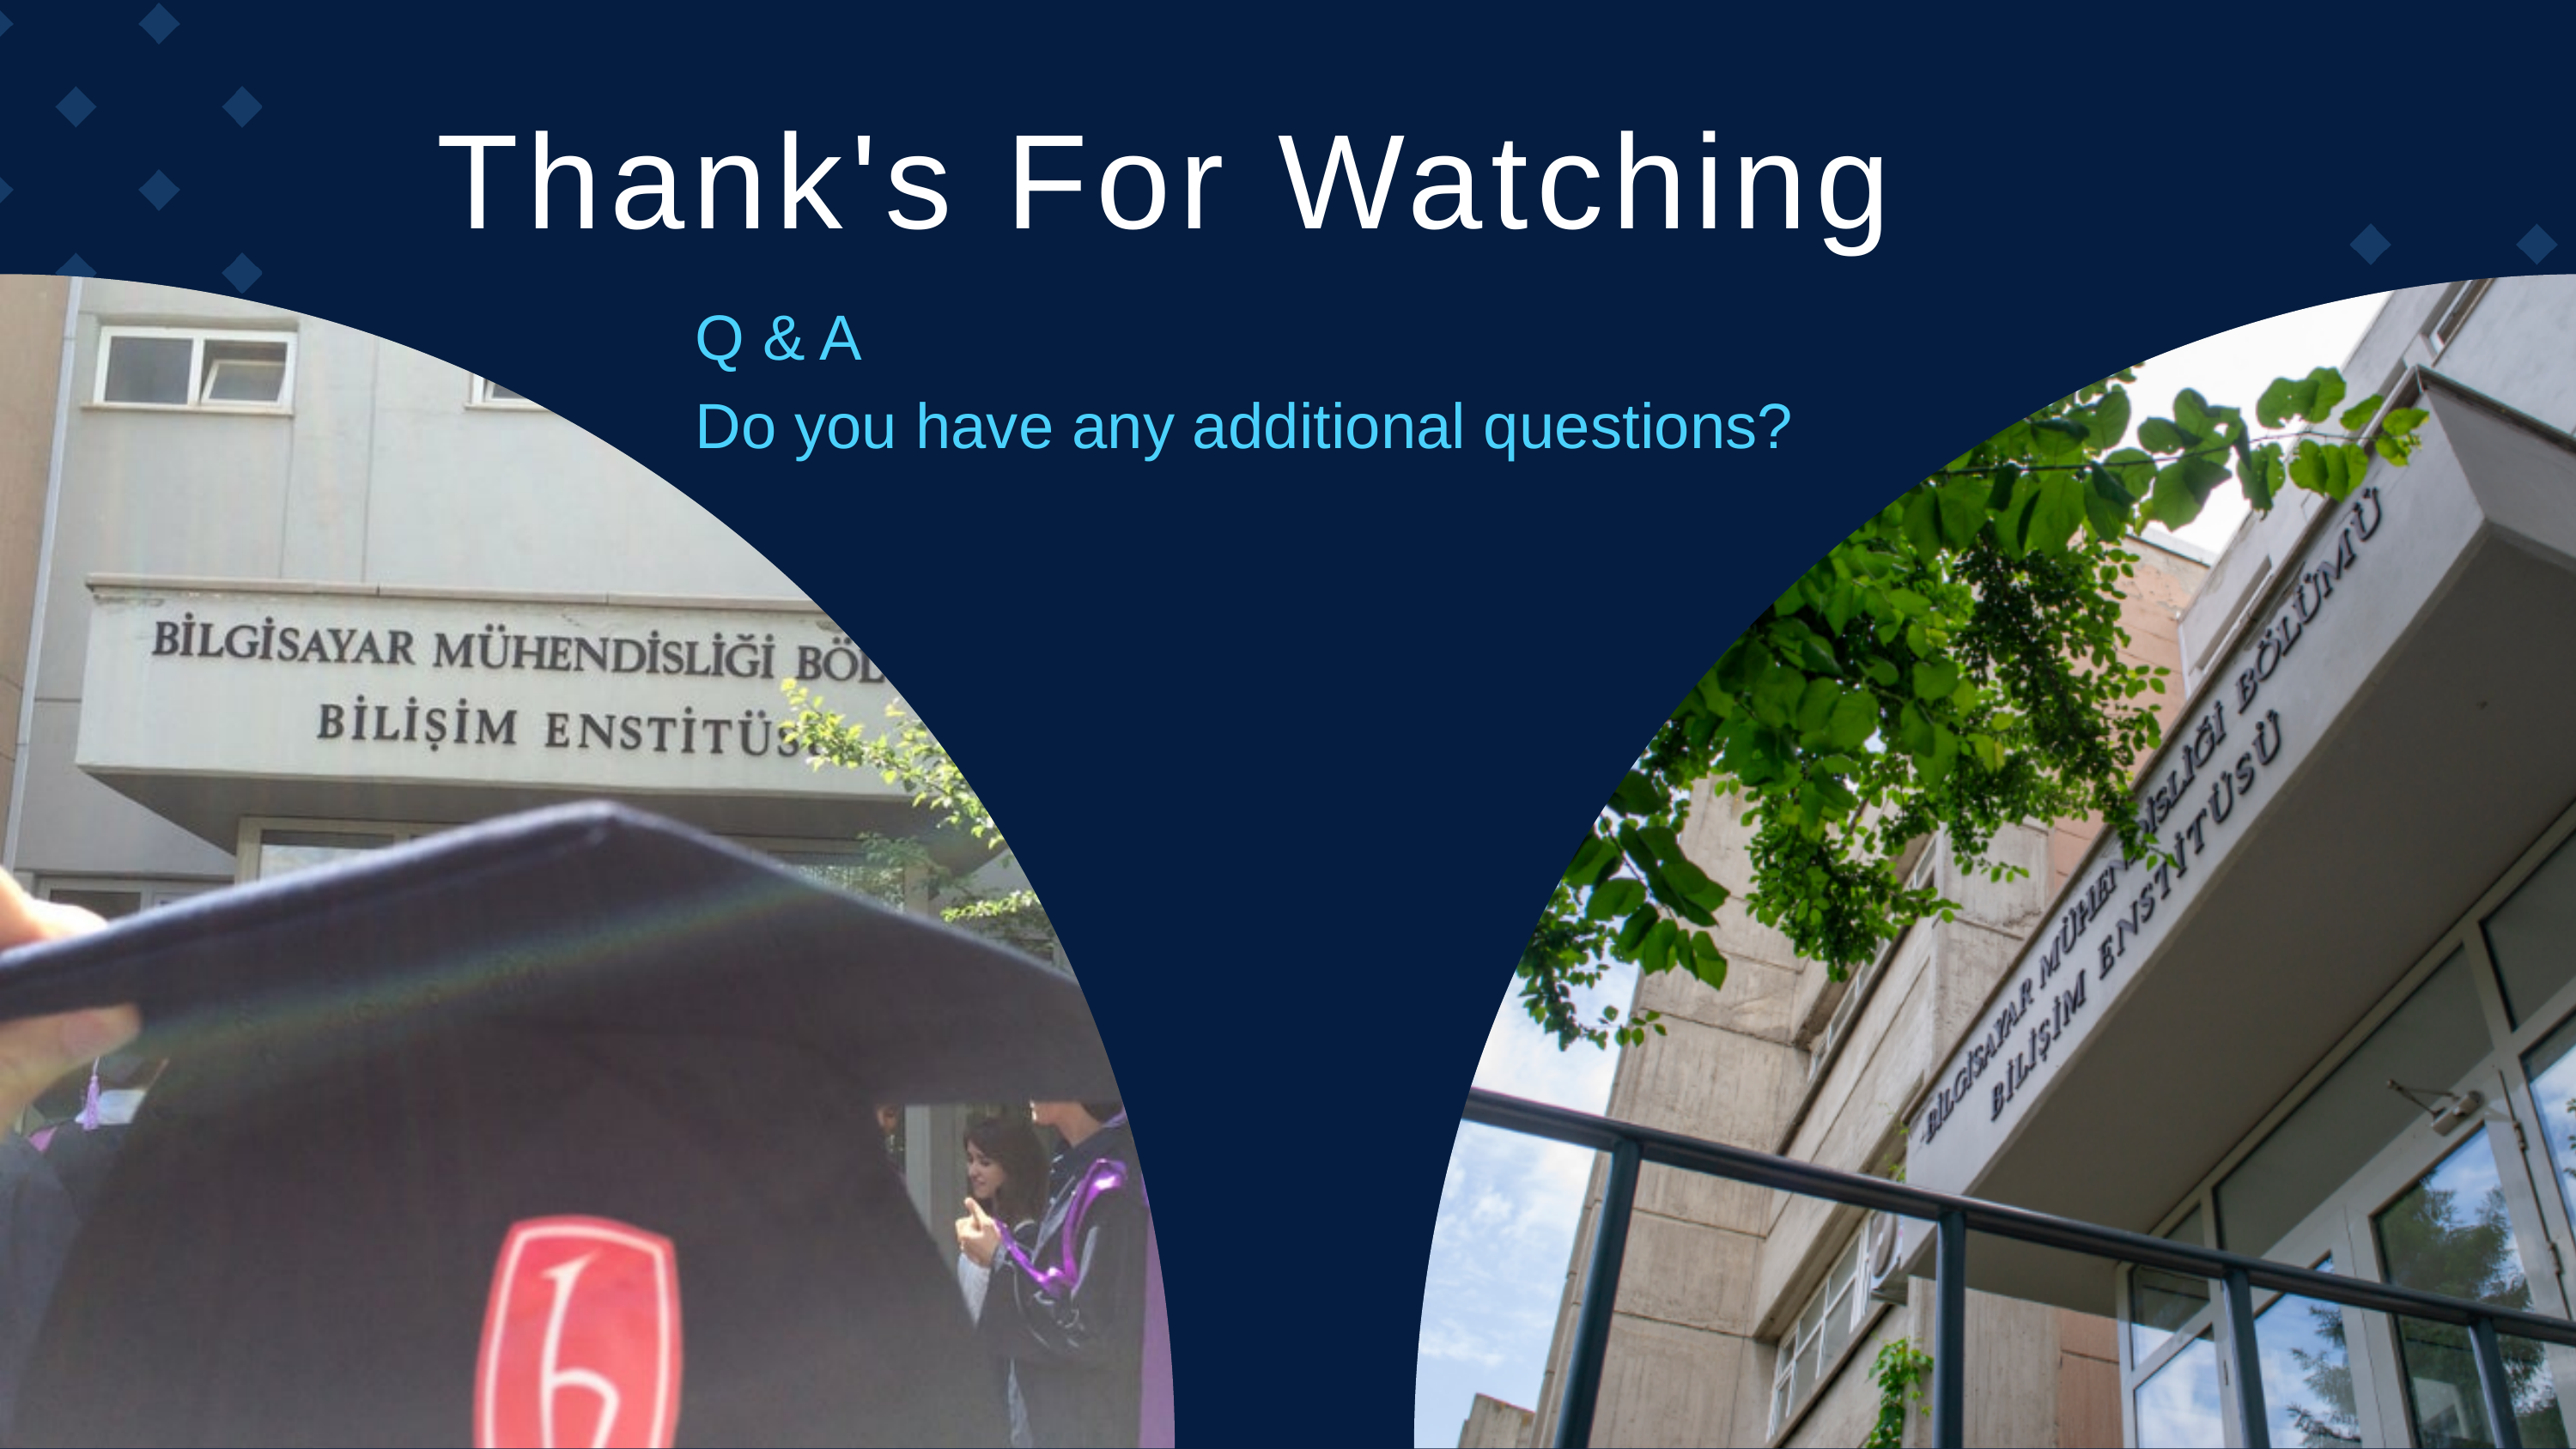

Thank's For Watching

Q & A
Do you have any additional questions?